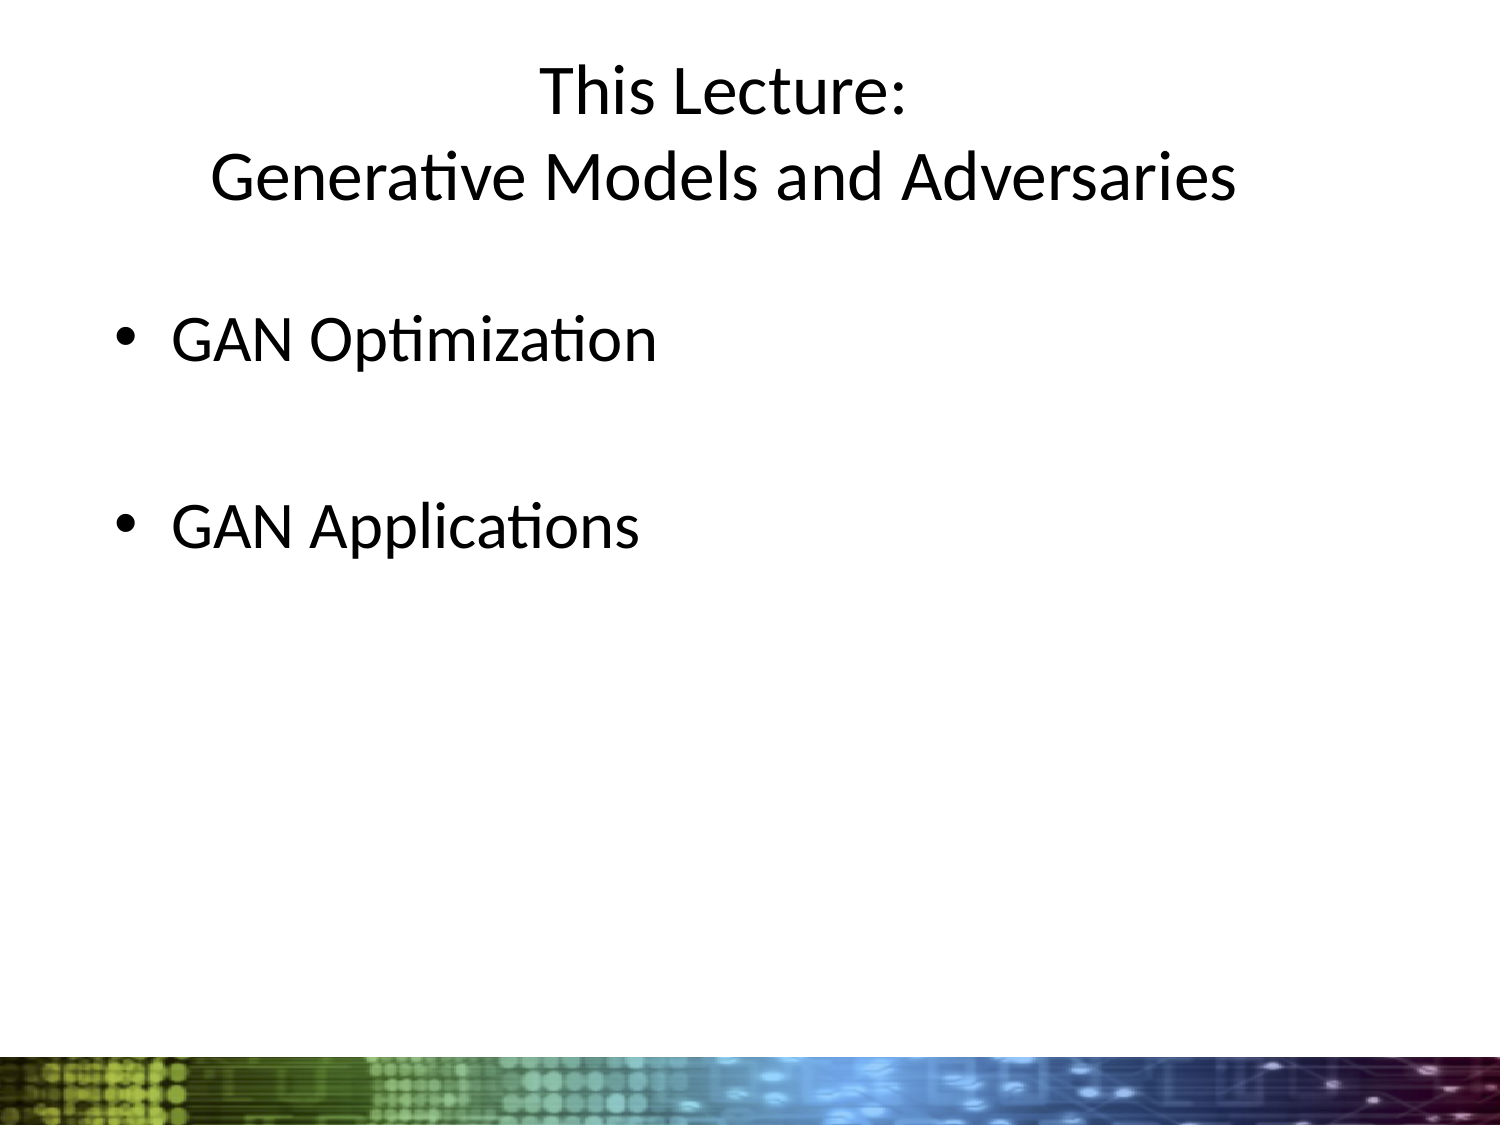

This Lecture:
Generative Models and Adversaries

GAN Optimization

GAN Applications